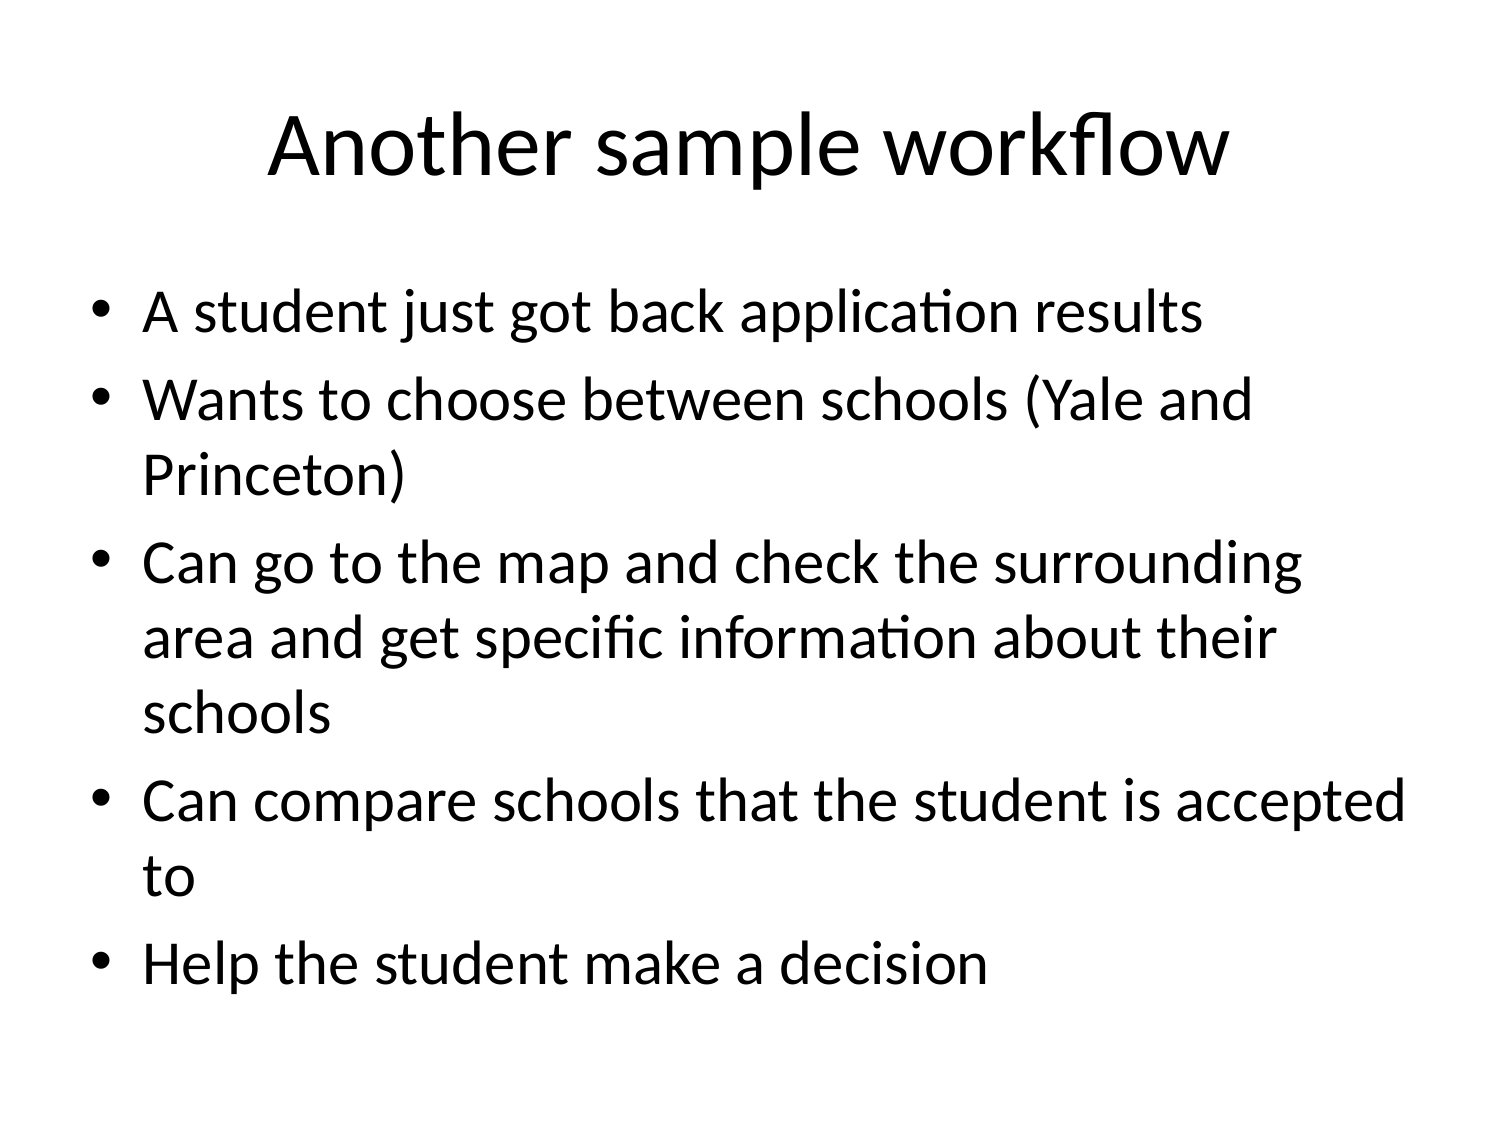

# Another sample workflow
A student just got back application results
Wants to choose between schools (Yale and Princeton)
Can go to the map and check the surrounding area and get specific information about their schools
Can compare schools that the student is accepted to
Help the student make a decision